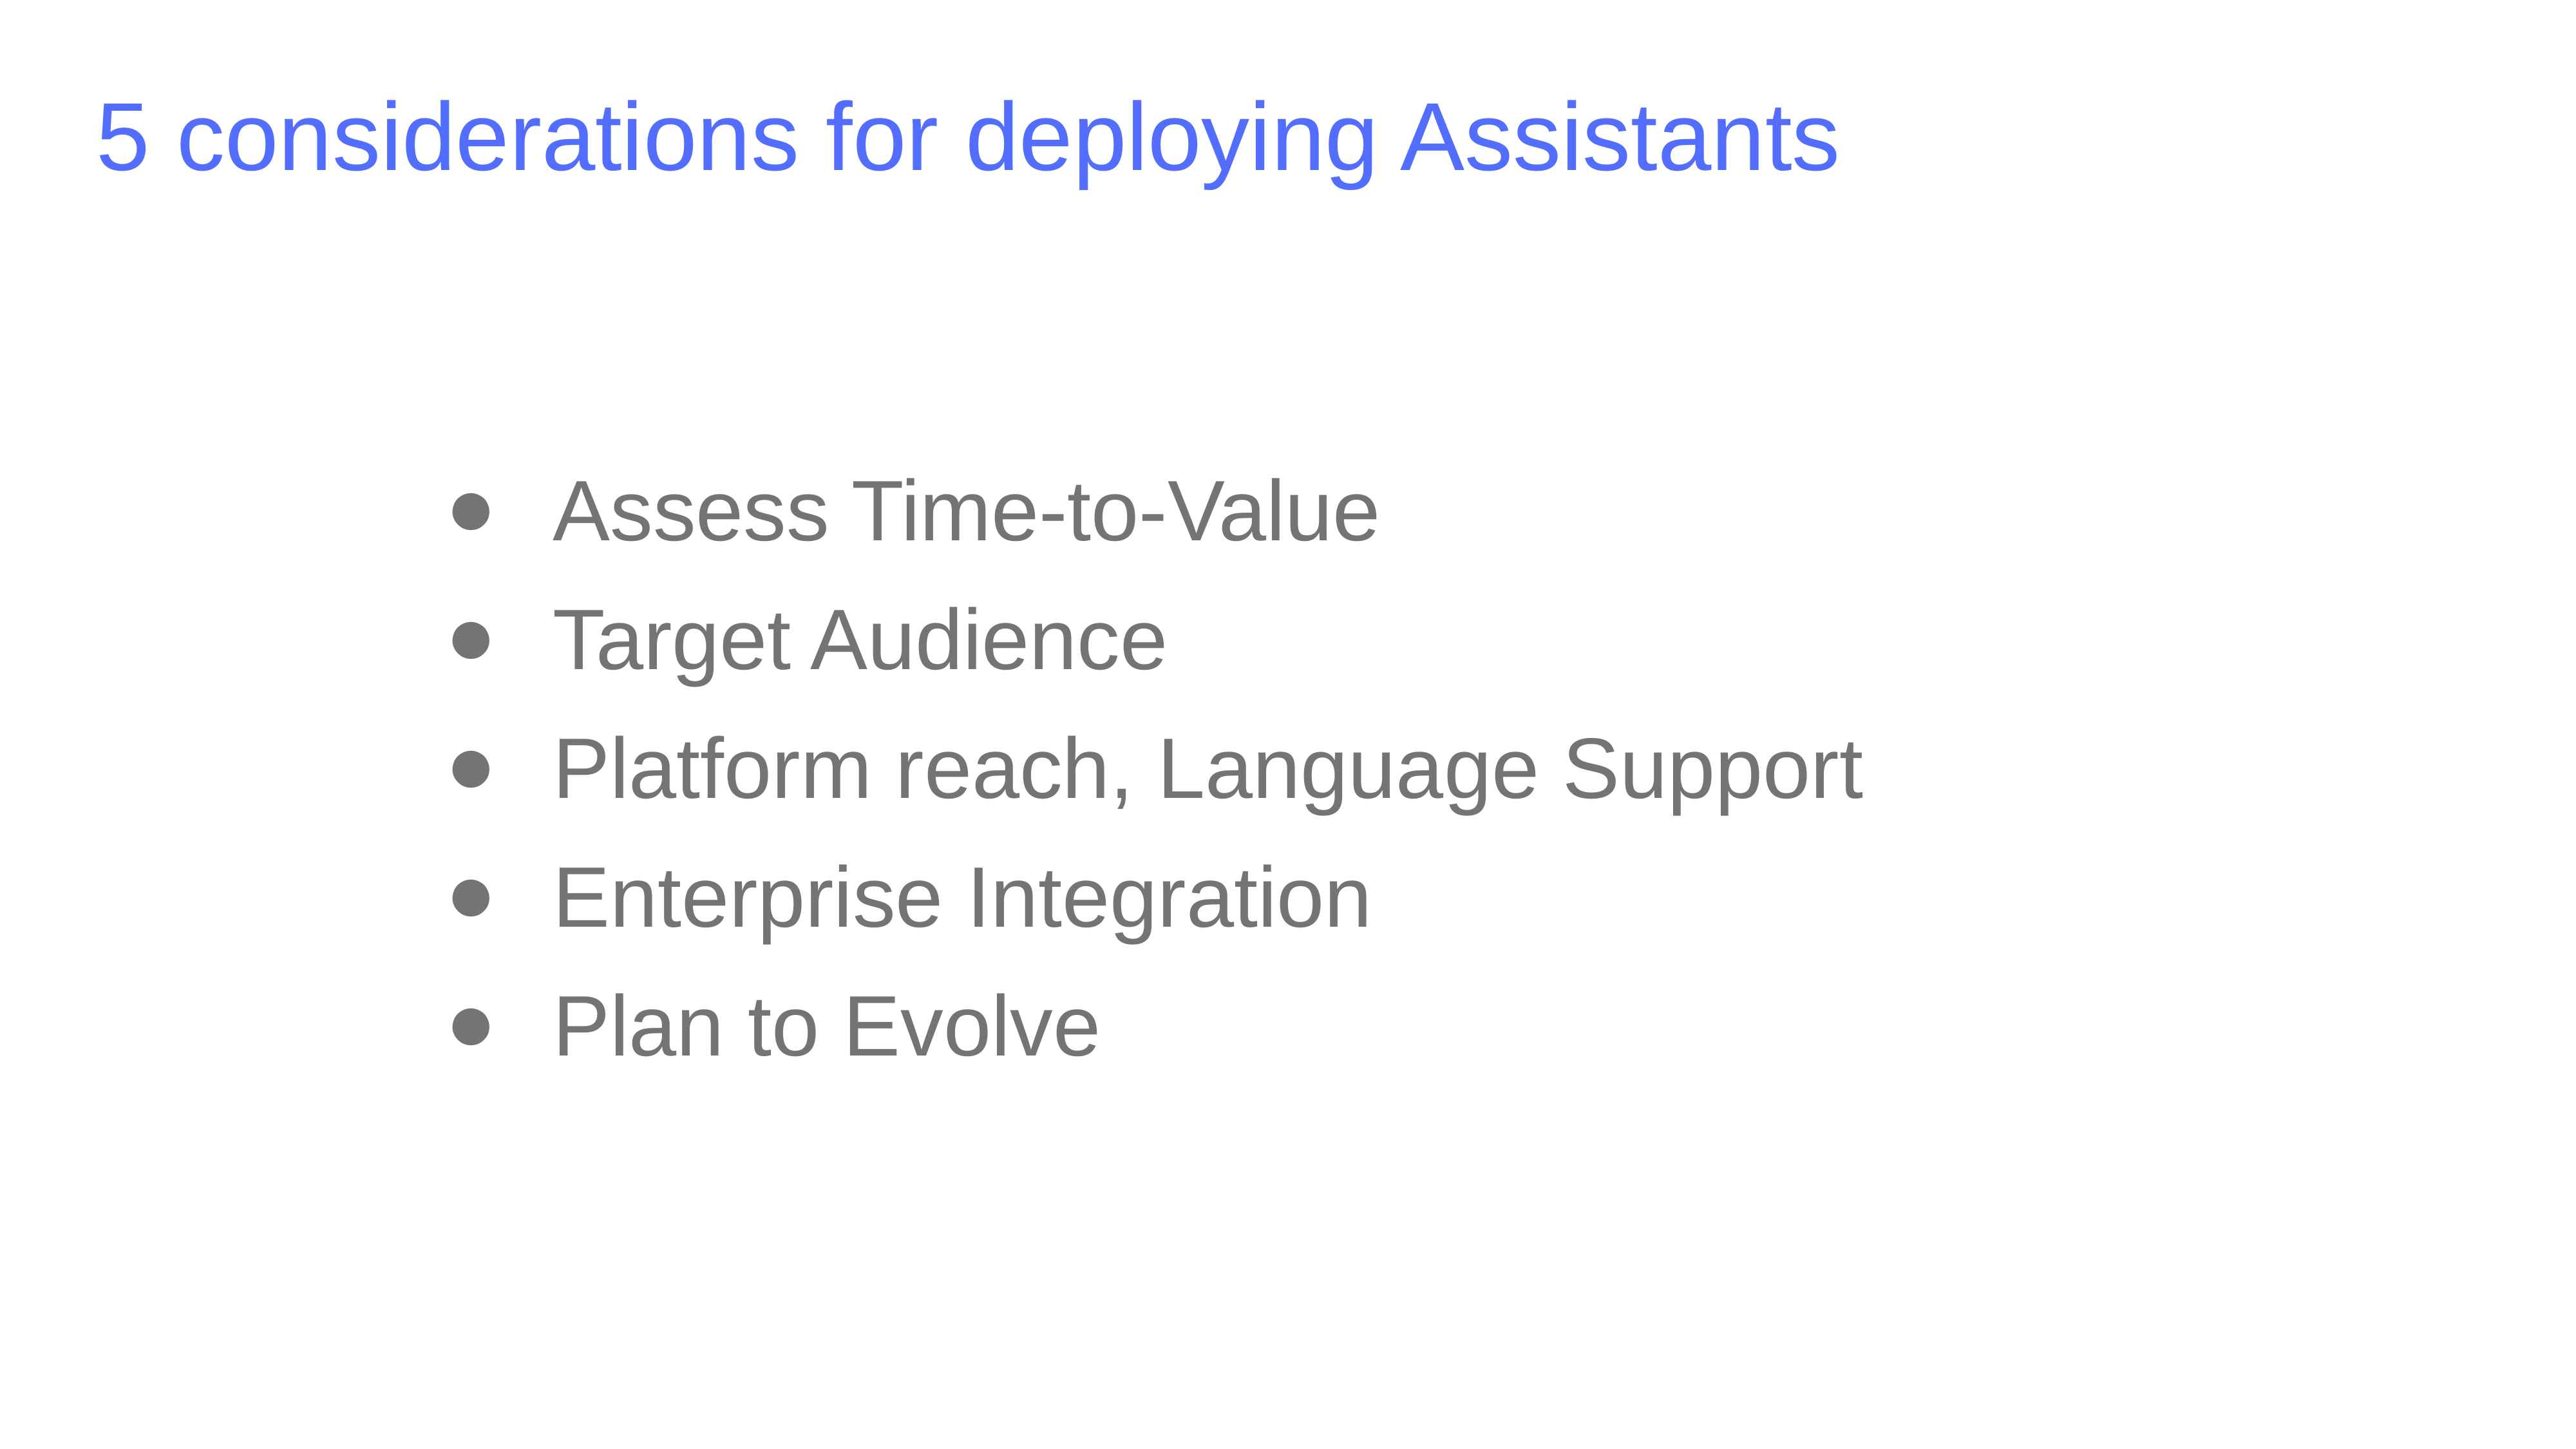

# 5 considerations for deploying Assistants
Assess Time-to-Value
Target Audience
Platform reach, Language Support
Enterprise Integration
Plan to Evolve